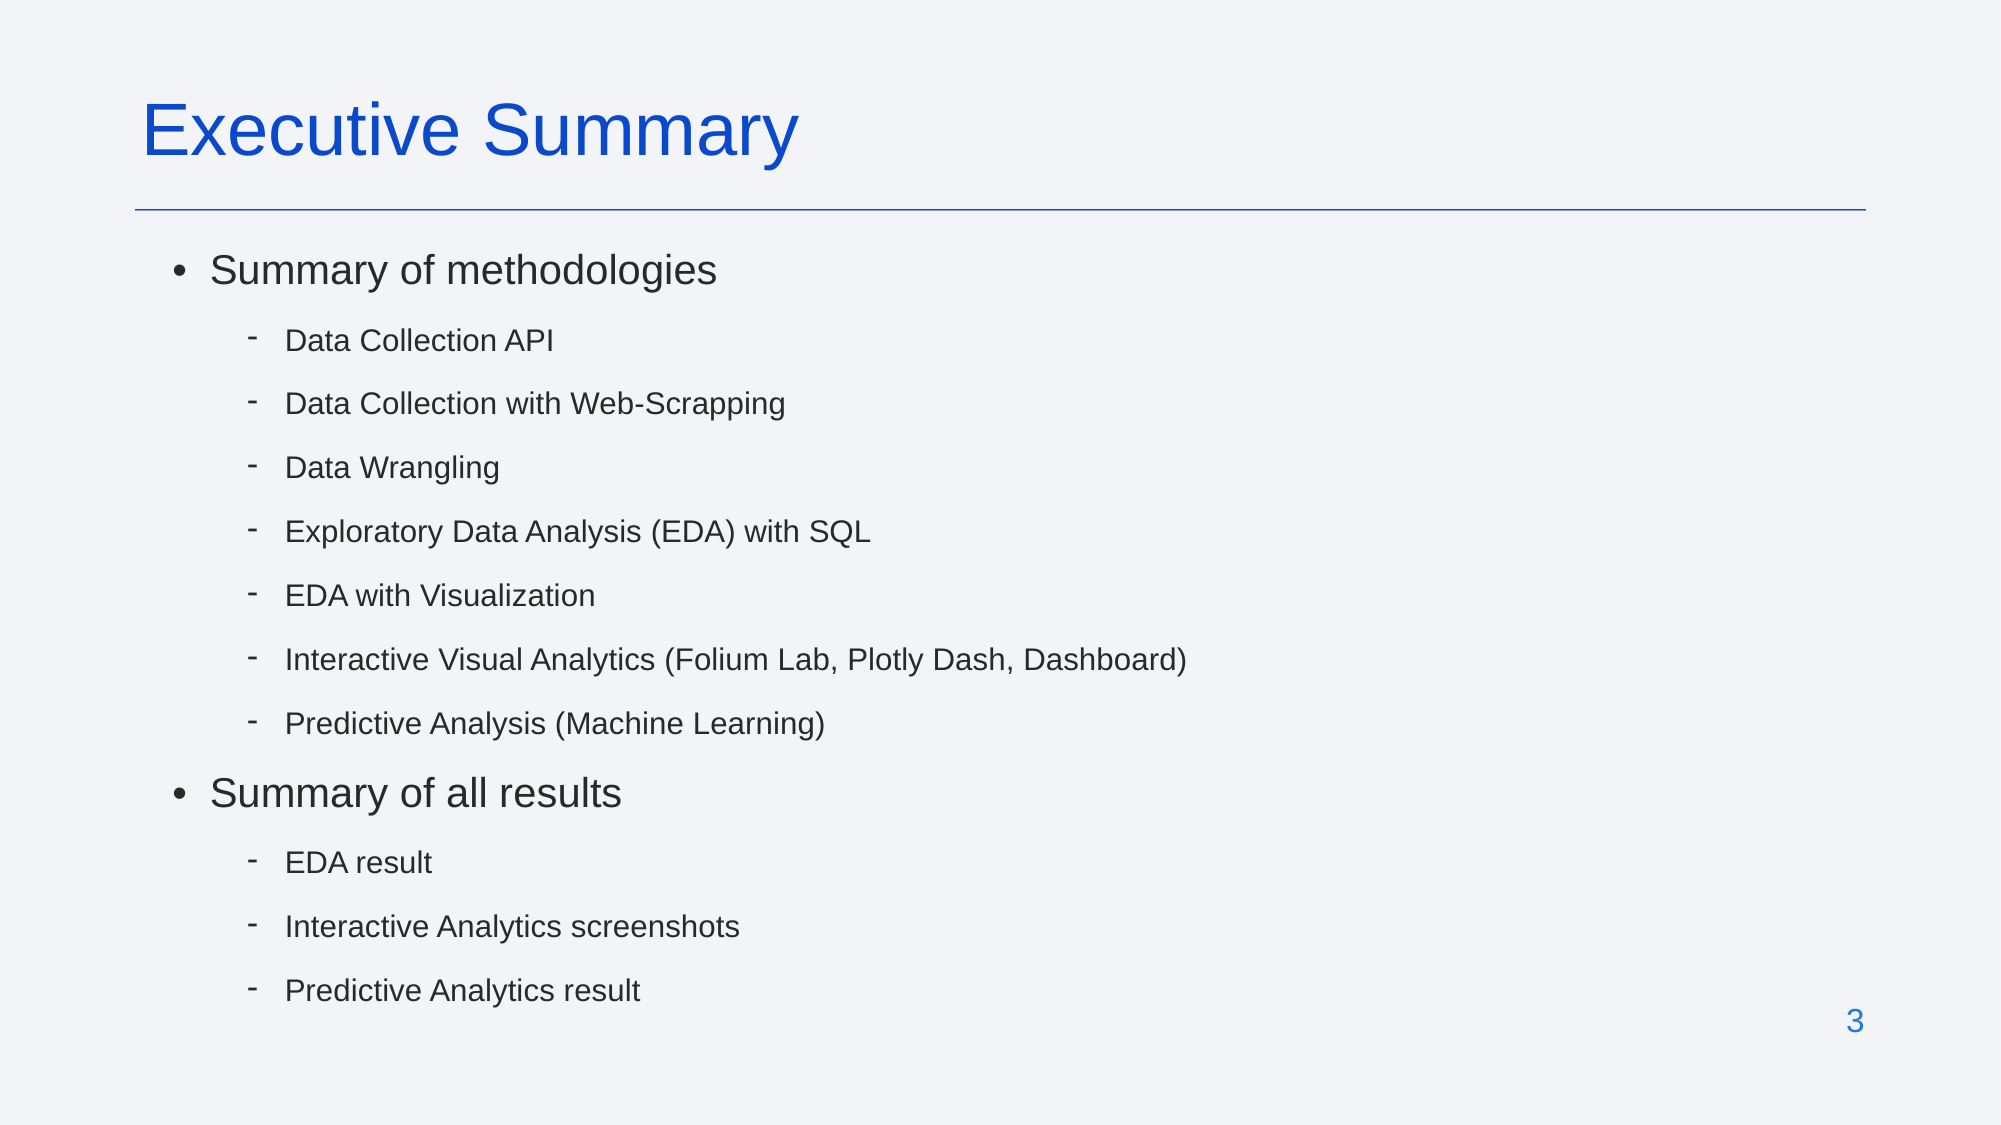

Executive Summary
Summary of methodologies
Data Collection API
Data Collection with Web-Scrapping
Data Wrangling
Exploratory Data Analysis (EDA) with SQL
EDA with Visualization
Interactive Visual Analytics (Folium Lab, Plotly Dash, Dashboard)
Predictive Analysis (Machine Learning)
Summary of all results
EDA result
Interactive Analytics screenshots
Predictive Analytics result
3